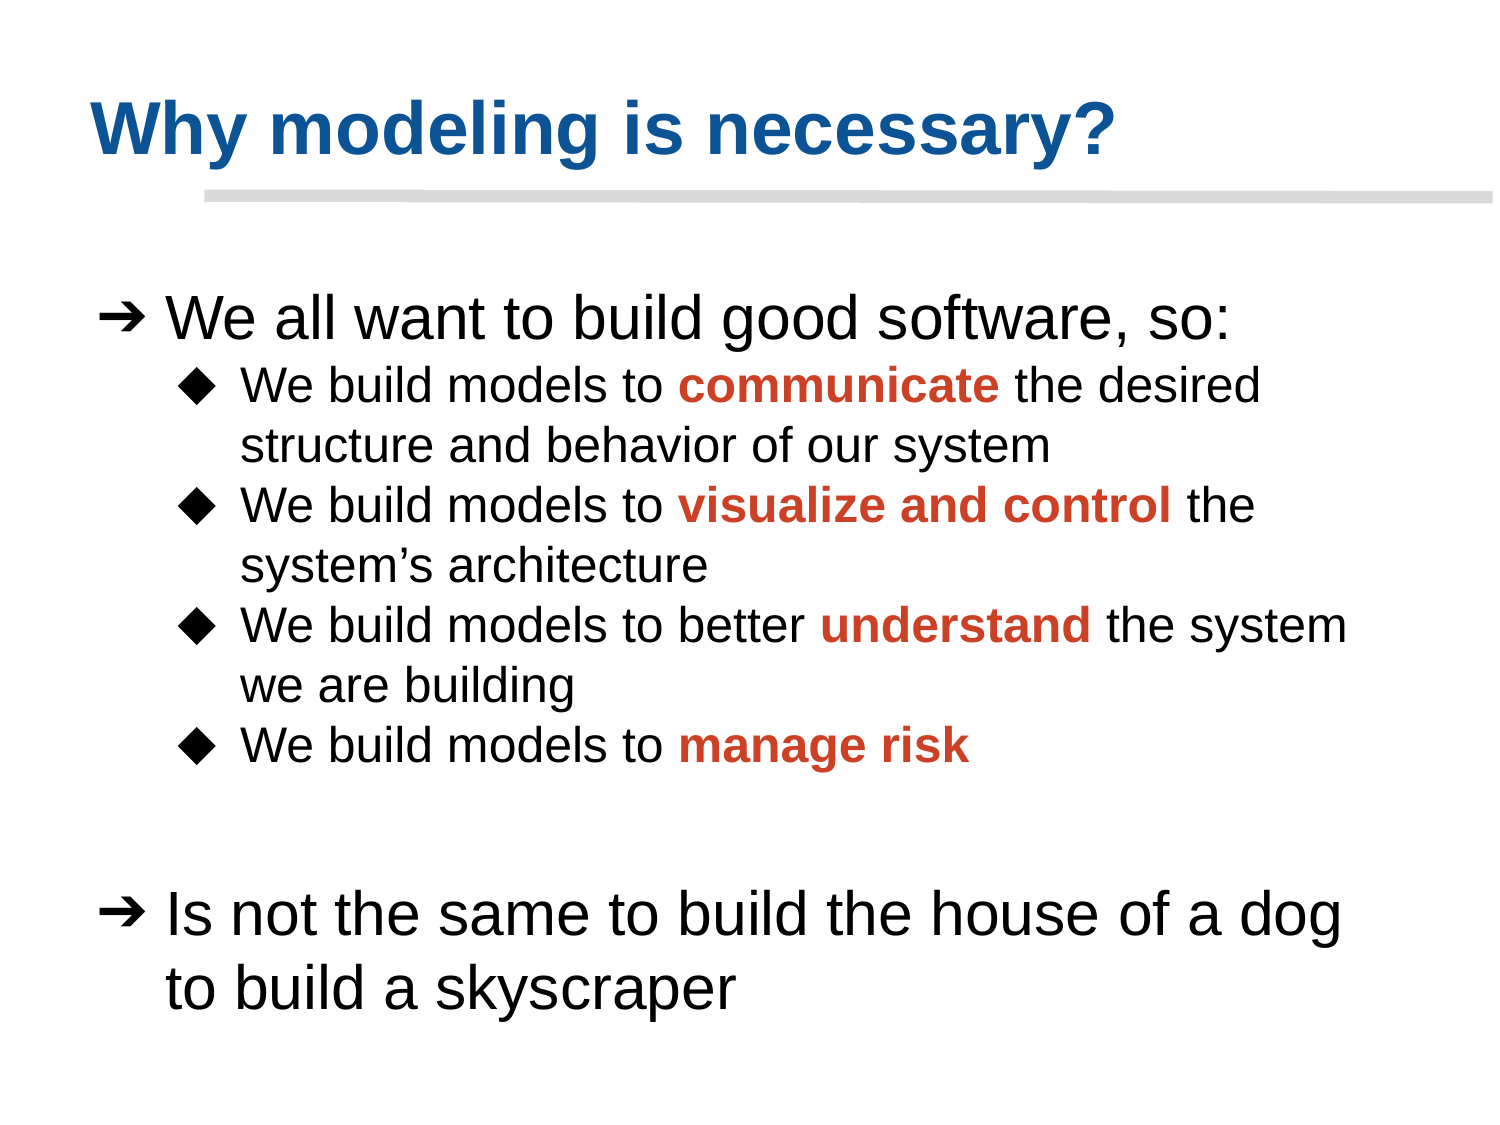

# Why modeling is necessary?
We all want to build good software, so:
We build models to communicate the desired structure and behavior of our system
We build models to visualize and control the system’s architecture
We build models to better understand the system we are building
We build models to manage risk

Is not the same to build the house of a dog to build a skyscraper